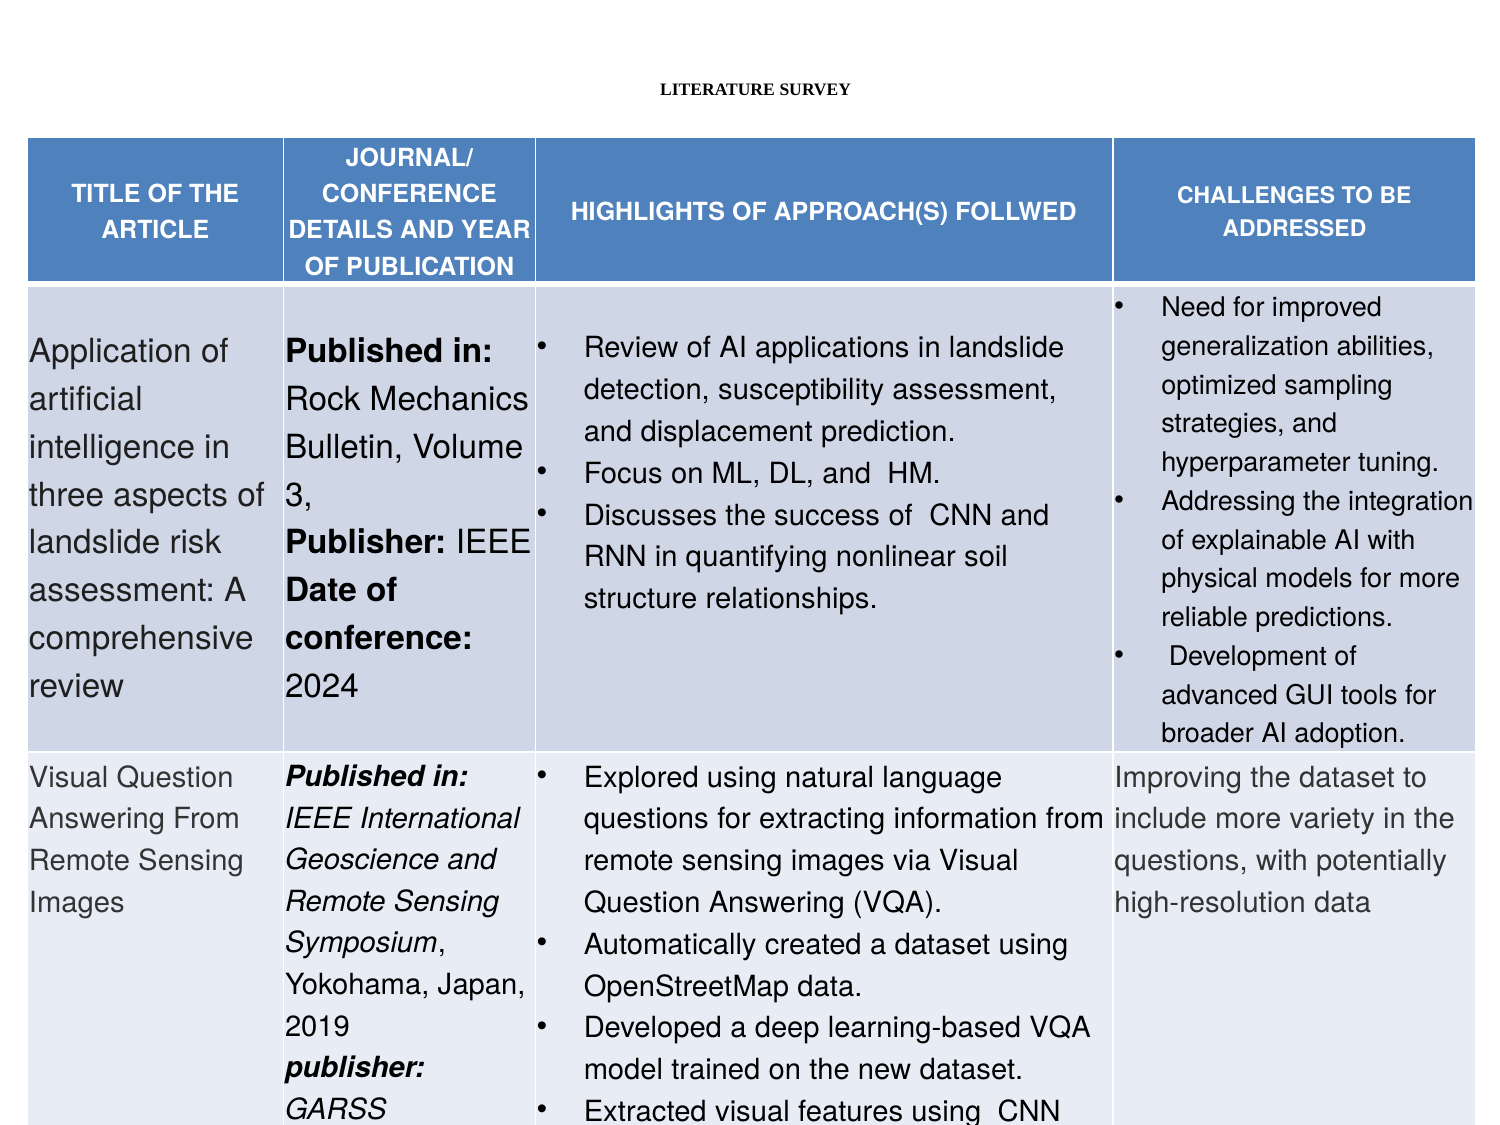

# LITERATURE SURVEY
| TITLE OF THE ARTICLE | JOURNAL/CONFERENCE DETAILS AND YEAR OF PUBLICATION | HIGHLIGHTS OF APPROACH(S) FOLLWED | CHALLENGES TO BE ADDRESSED |
| --- | --- | --- | --- |
| Application of artificial intelligence in three aspects of landslide risk assessment: A comprehensive review | Published in: Rock Mechanics Bulletin, Volume 3, Publisher: IEEE Date of conference: 2024 | Review of AI applications in landslide detection, susceptibility assessment, and displacement prediction. Focus on ML, DL, and  HM. Discusses the success of  CNN and RNN in quantifying nonlinear soil structure relationships. | Need for improved generalization abilities, optimized sampling strategies, and hyperparameter tuning. Addressing the integration of explainable AI with physical models for more reliable predictions.  Development of advanced GUI tools for broader AI adoption. |
| Visual Question Answering From Remote Sensing Images | Published in: IEEE International Geoscience and Remote Sensing Symposium, Yokohama, Japan, 2019 publisher: GARSS Date of conference:2019 - 2019 | Explored using natural language questions for extracting information from remote sensing images via Visual Question Answering (VQA). Automatically created a dataset using OpenStreetMap data. Developed a deep learning-based VQA model trained on the new dataset. Extracted visual features using  CNN and RNN Combined visual and textual features for answer classification | Improving the dataset to include more variety in the questions, with potentially high-resolution data |